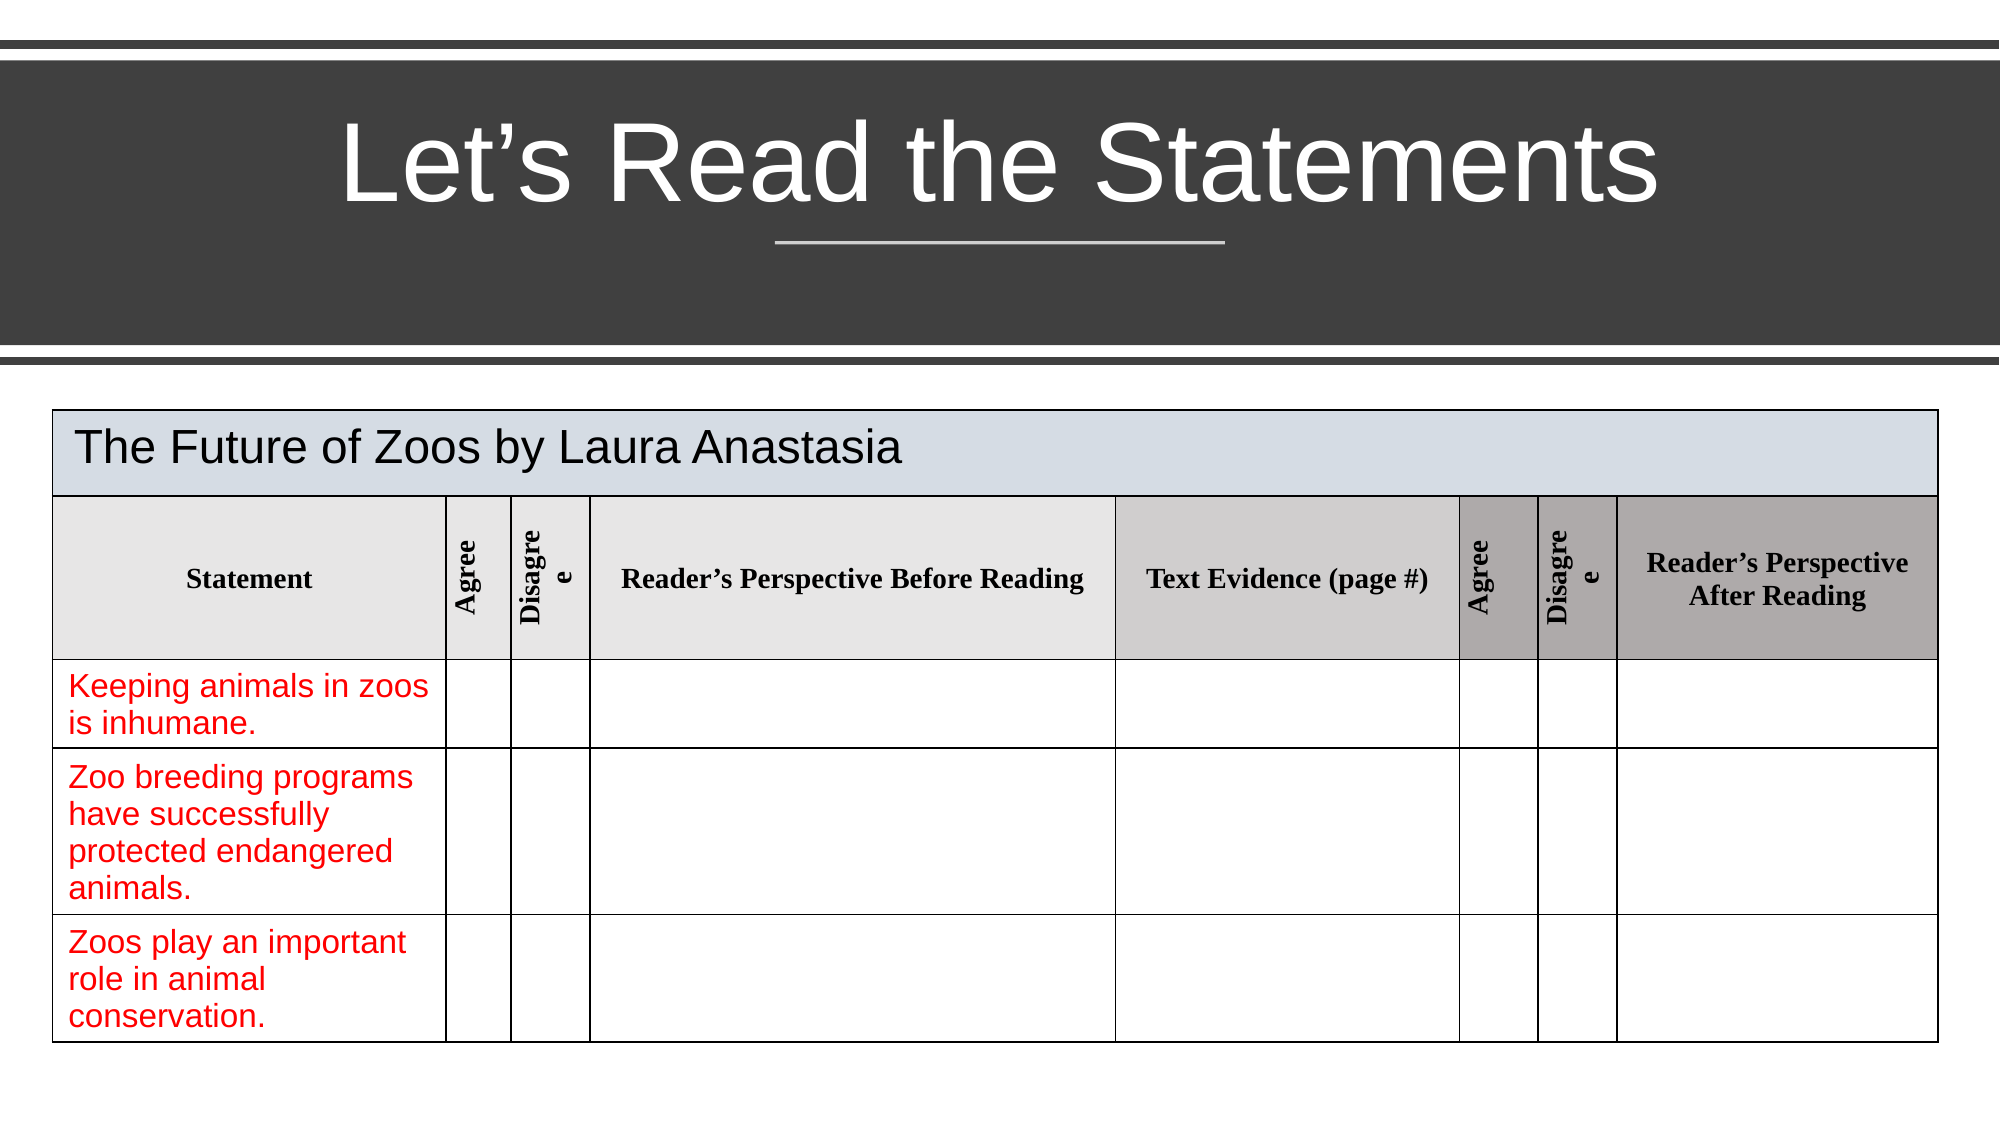

# Let’s Read the Statements
| The Future of Zoos by Laura Anastasia |  |  |  |  |  |  |  |
| --- | --- | --- | --- | --- | --- | --- | --- |
| Statement | Agree | Disagree | Reader’s Perspective Before Reading | Text Evidence (page #) | Agree | Disagree | Reader’s Perspective After Reading |
| Keeping animals in zoos is inhumane. |  |  |  |  |  |  |  |
| Zoo breeding programs have successfully protected endangered animals. |  |  |  |  |  |  |  |
| Zoos play an important role in animal conservation. |  |  |  |  |  |  |  |